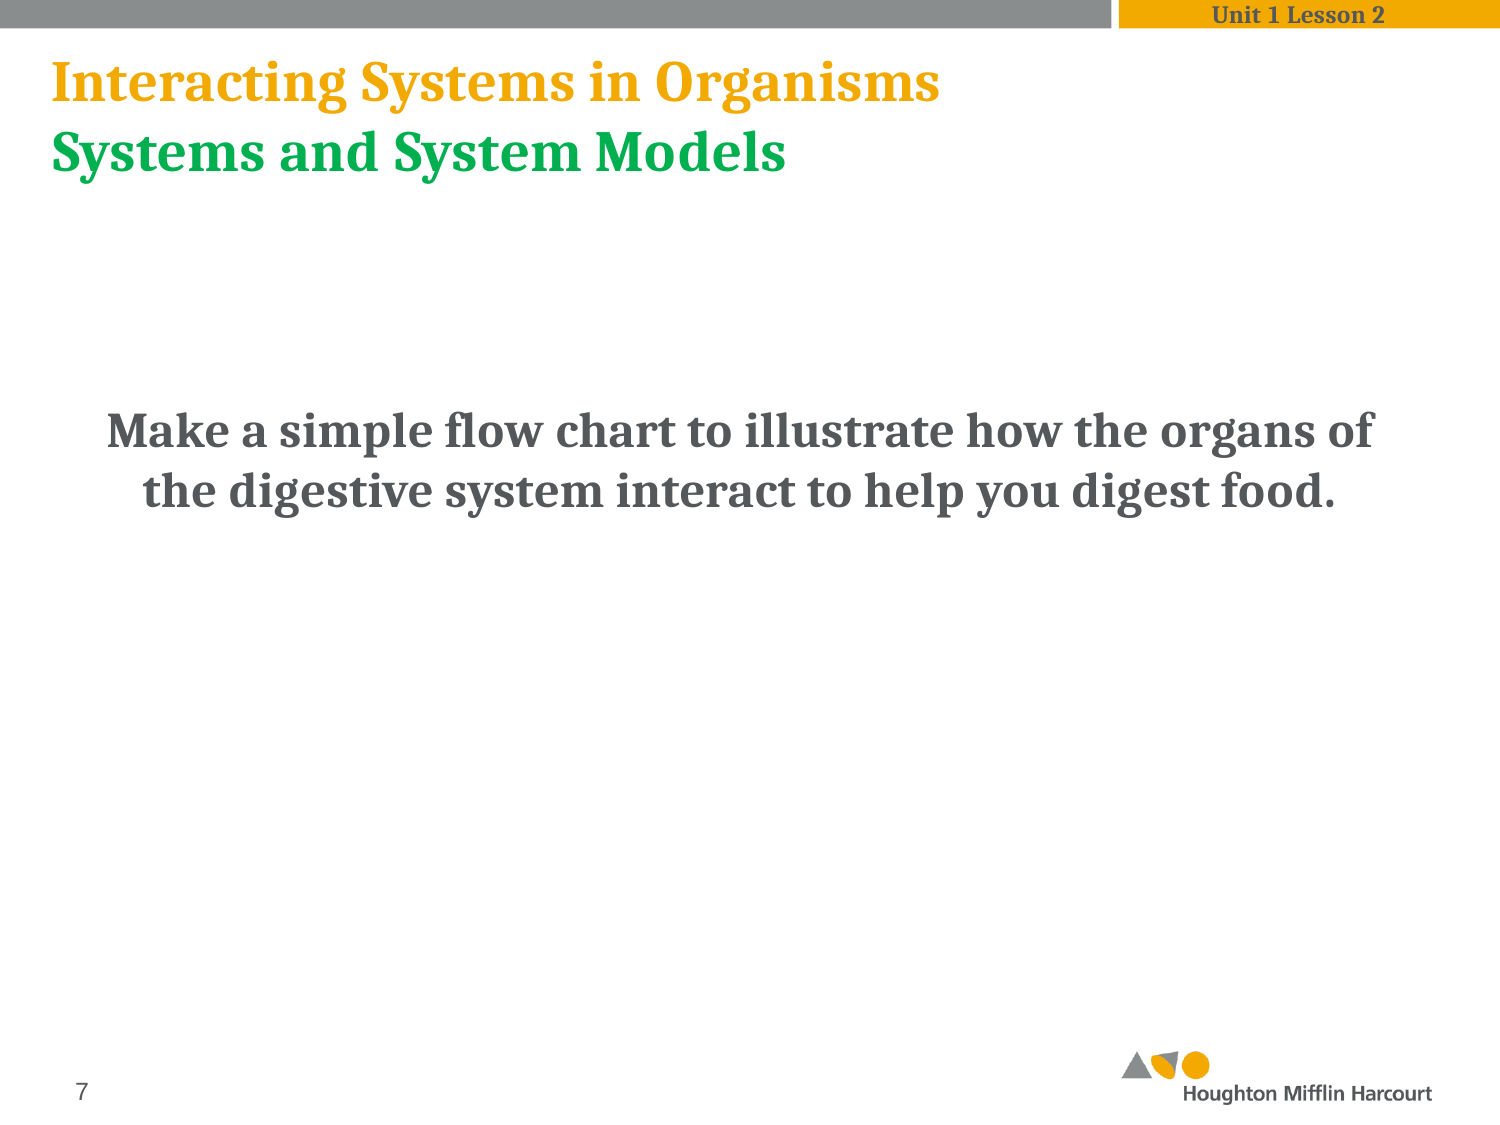

Unit 1 Lesson 2
# Interacting Systems in Organisms Systems and System Models
Make a simple flow chart to illustrate how the organs of the digestive system interact to help you digest food.

7